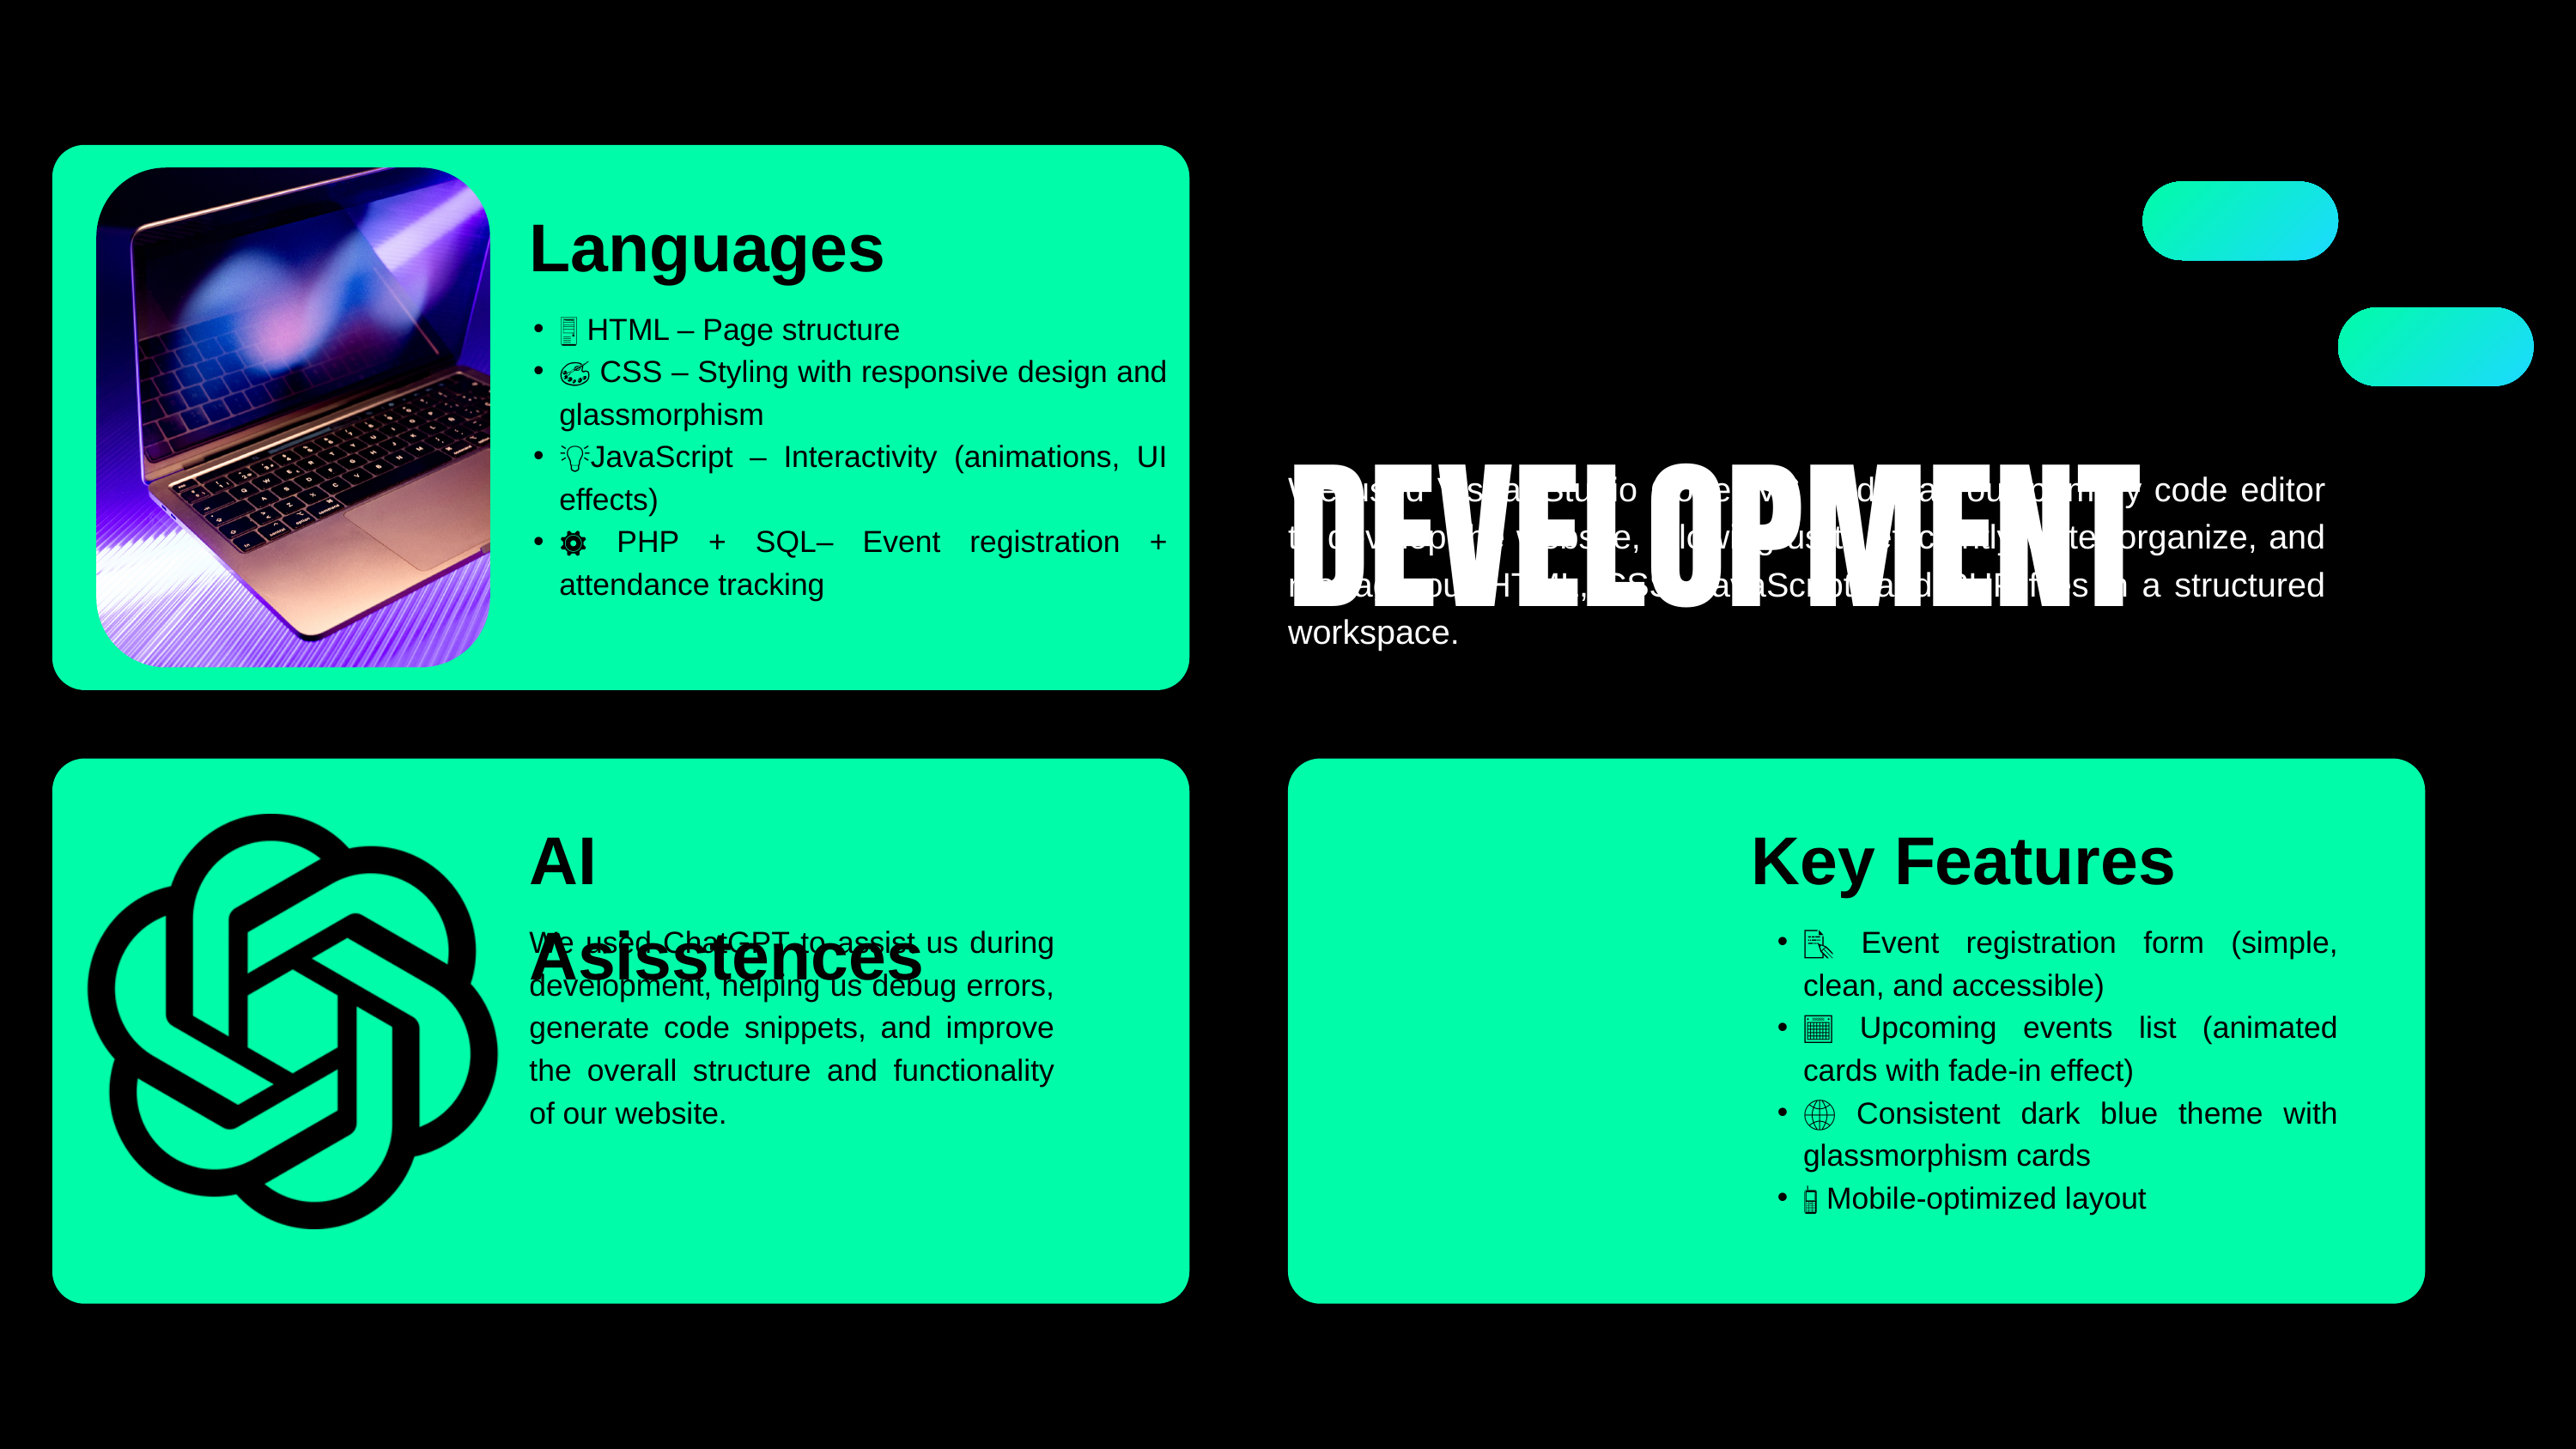

Languages
 DEVELOPMENT
🖥️ HTML – Page structure
🎨 CSS – Styling with responsive design and glassmorphism
💡JavaScript – Interactivity (animations, UI effects)
⚙️ PHP + SQL– Event registration + attendance tracking

We used Visual Studio Code (VS Code) as our primary code editor to develop the website, allowing us to efficiently write, organize, and manage our HTML, CSS, JavaScript, and PHP files in a structured workspace.

AI Asisstences
Key Features

We used ChatGPT to assist us during development, helping us debug errors, generate code snippets, and improve the overall structure and functionality of our website.
📝 Event registration form (simple, clean, and accessible)
📅 Upcoming events list (animated cards with fade-in effect)
🌐 Consistent dark blue theme with glassmorphism cards
📱 Mobile-optimized layout